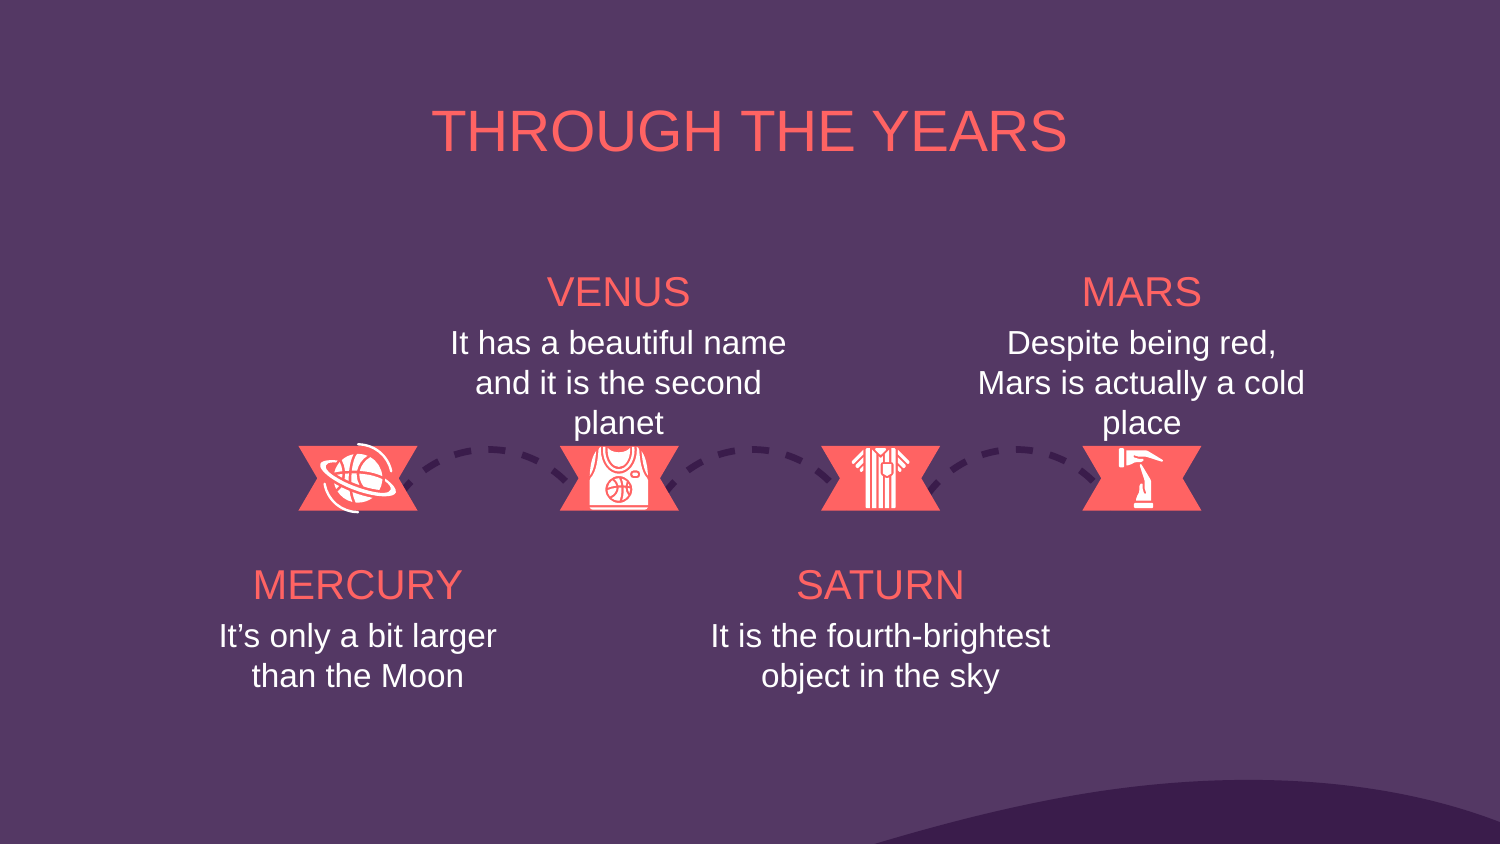

# THROUGH THE YEARS
VENUS
MARS
It has a beautiful name and it is the second planet
Despite being red, Mars is actually a cold place

MERCURY
SATURN
It’s only a bit larger than the Moon
It is the fourth-brightest object in the sky